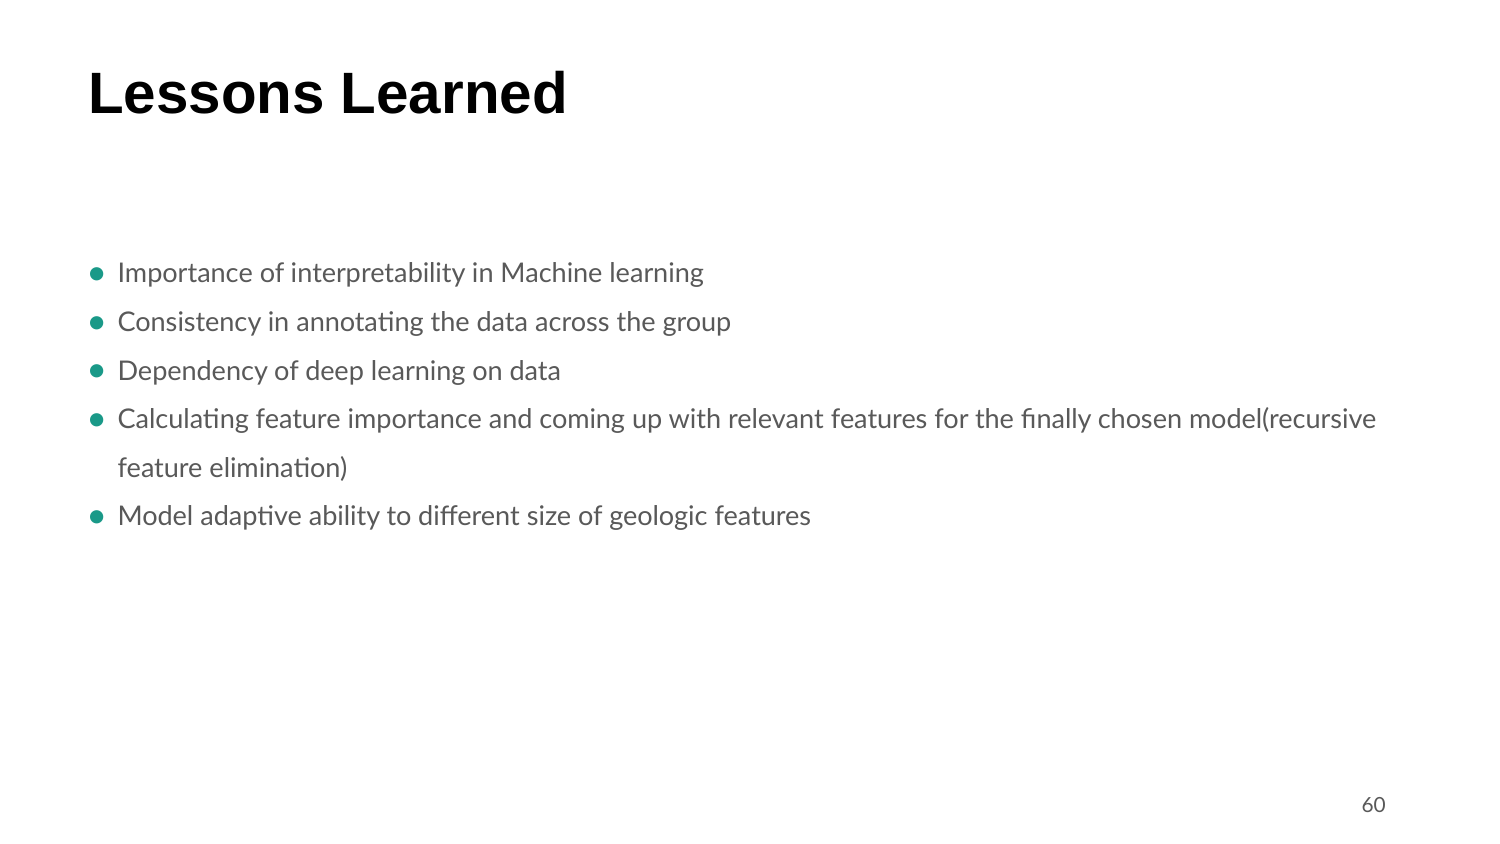

# Lessons Learned

Importance of interpretability in Machine learning
Consistency in annotating the data across the group
Dependency of deep learning on data
Calculating feature importance and coming up with relevant features for the finally chosen model(recursive feature elimination)
Model adaptive ability to different size of geologic features

60